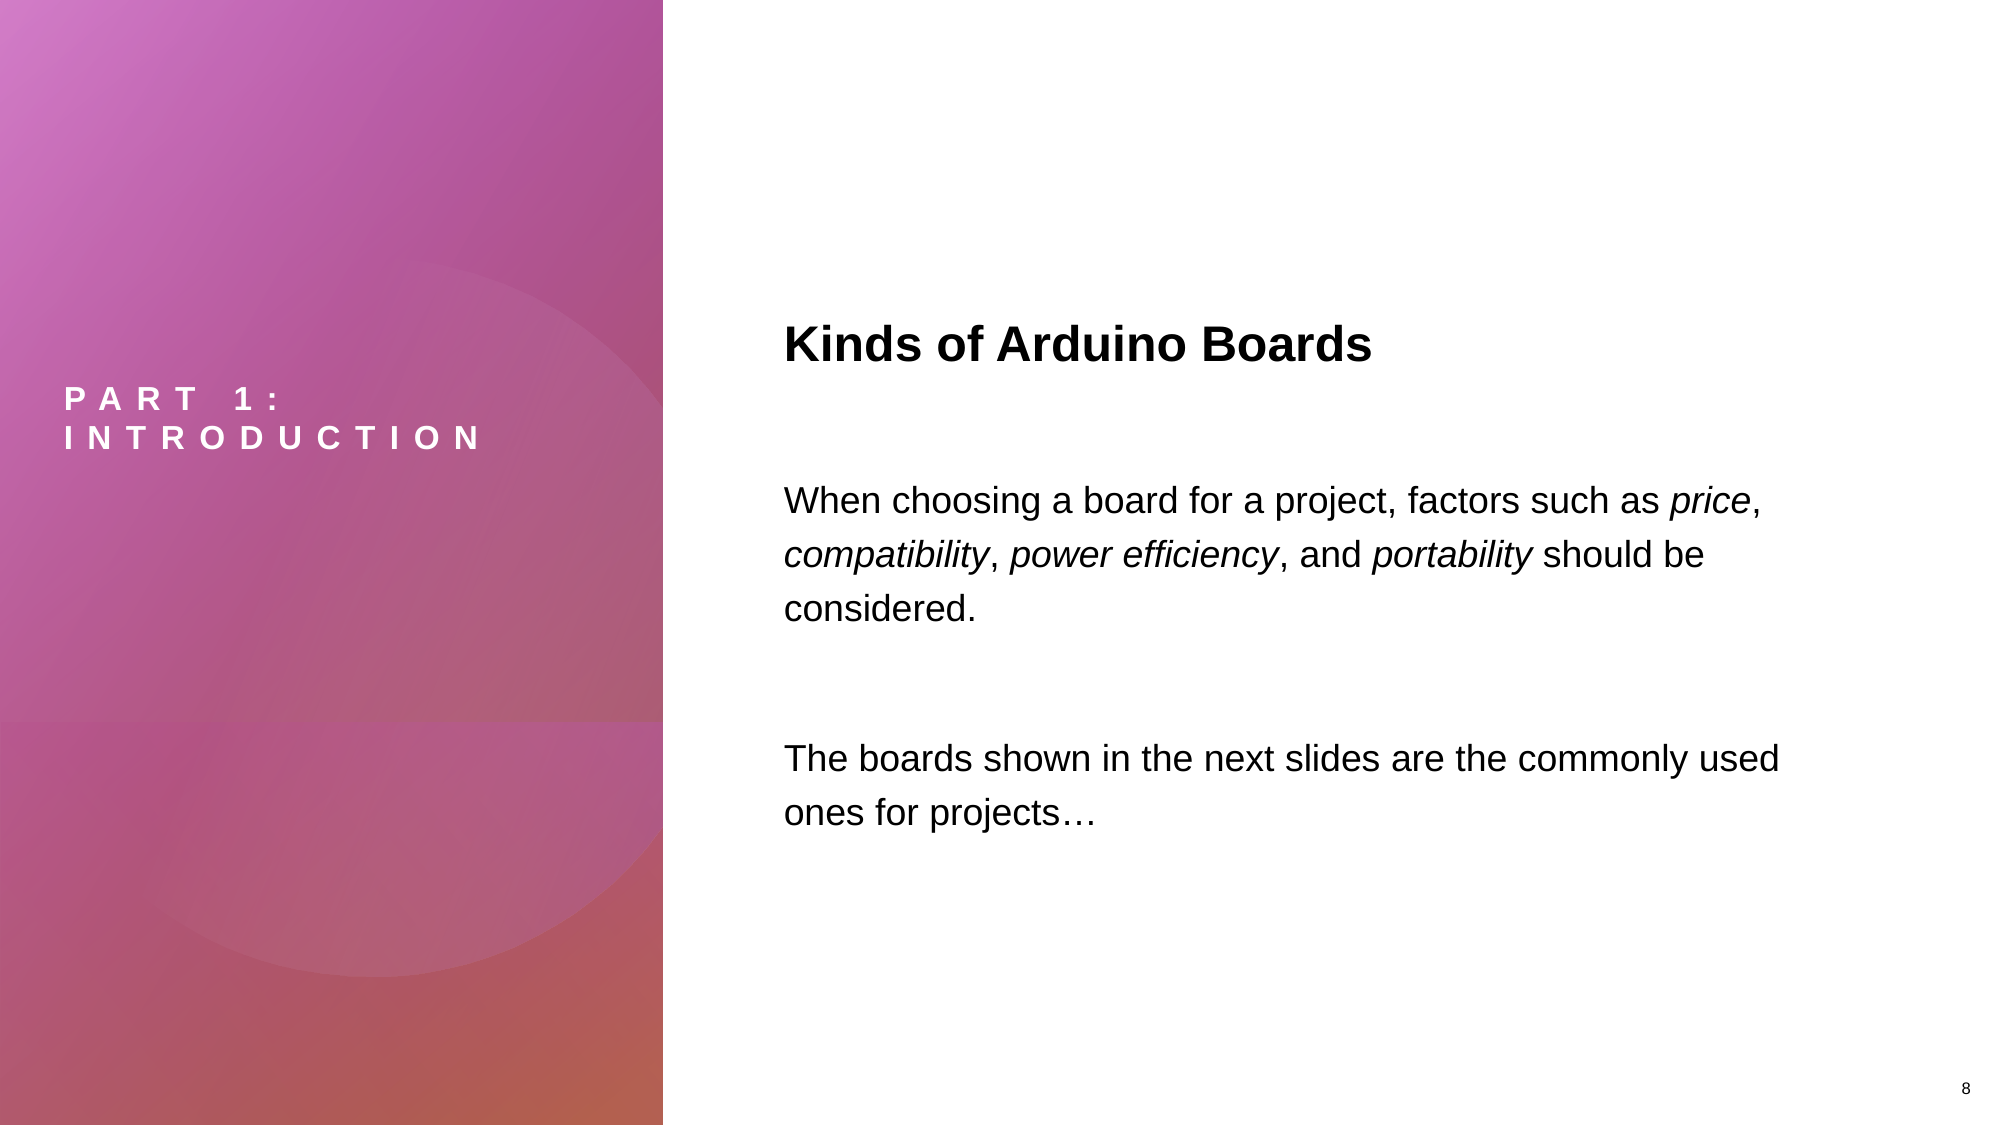

# Part 1: Introduction
Kinds of Arduino Boards

When choosing a board for a project, factors such as price, compatibility, power efficiency, and portability should be considered.

The boards shown in the next slides are the commonly used ones for projects…

8